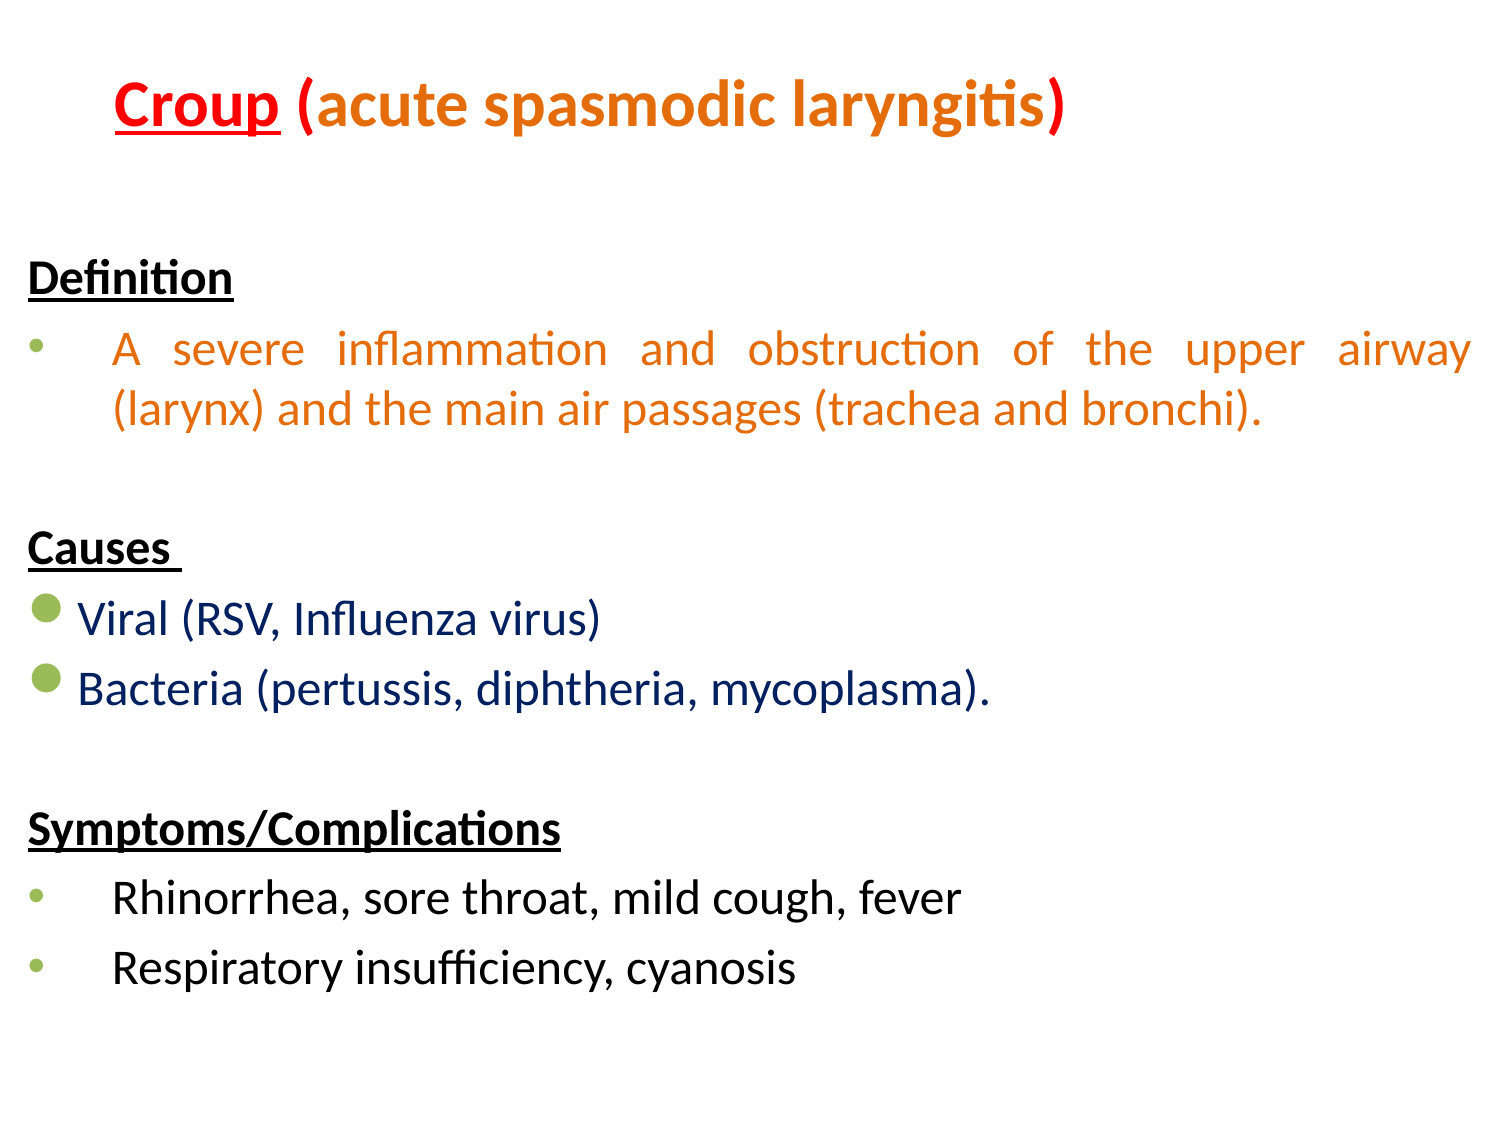

# Croup (acute spasmodic laryngitis)
Definition
A severe inflammation and obstruction of the upper airway (larynx) and the main air passages (trachea and bronchi).

Causes
Viral (RSV, Influenza virus)
Bacteria (pertussis, diphtheria, mycoplasma).

Symptoms/Complications
Rhinorrhea, sore throat, mild cough, fever
Respiratory insufficiency, cyanosis